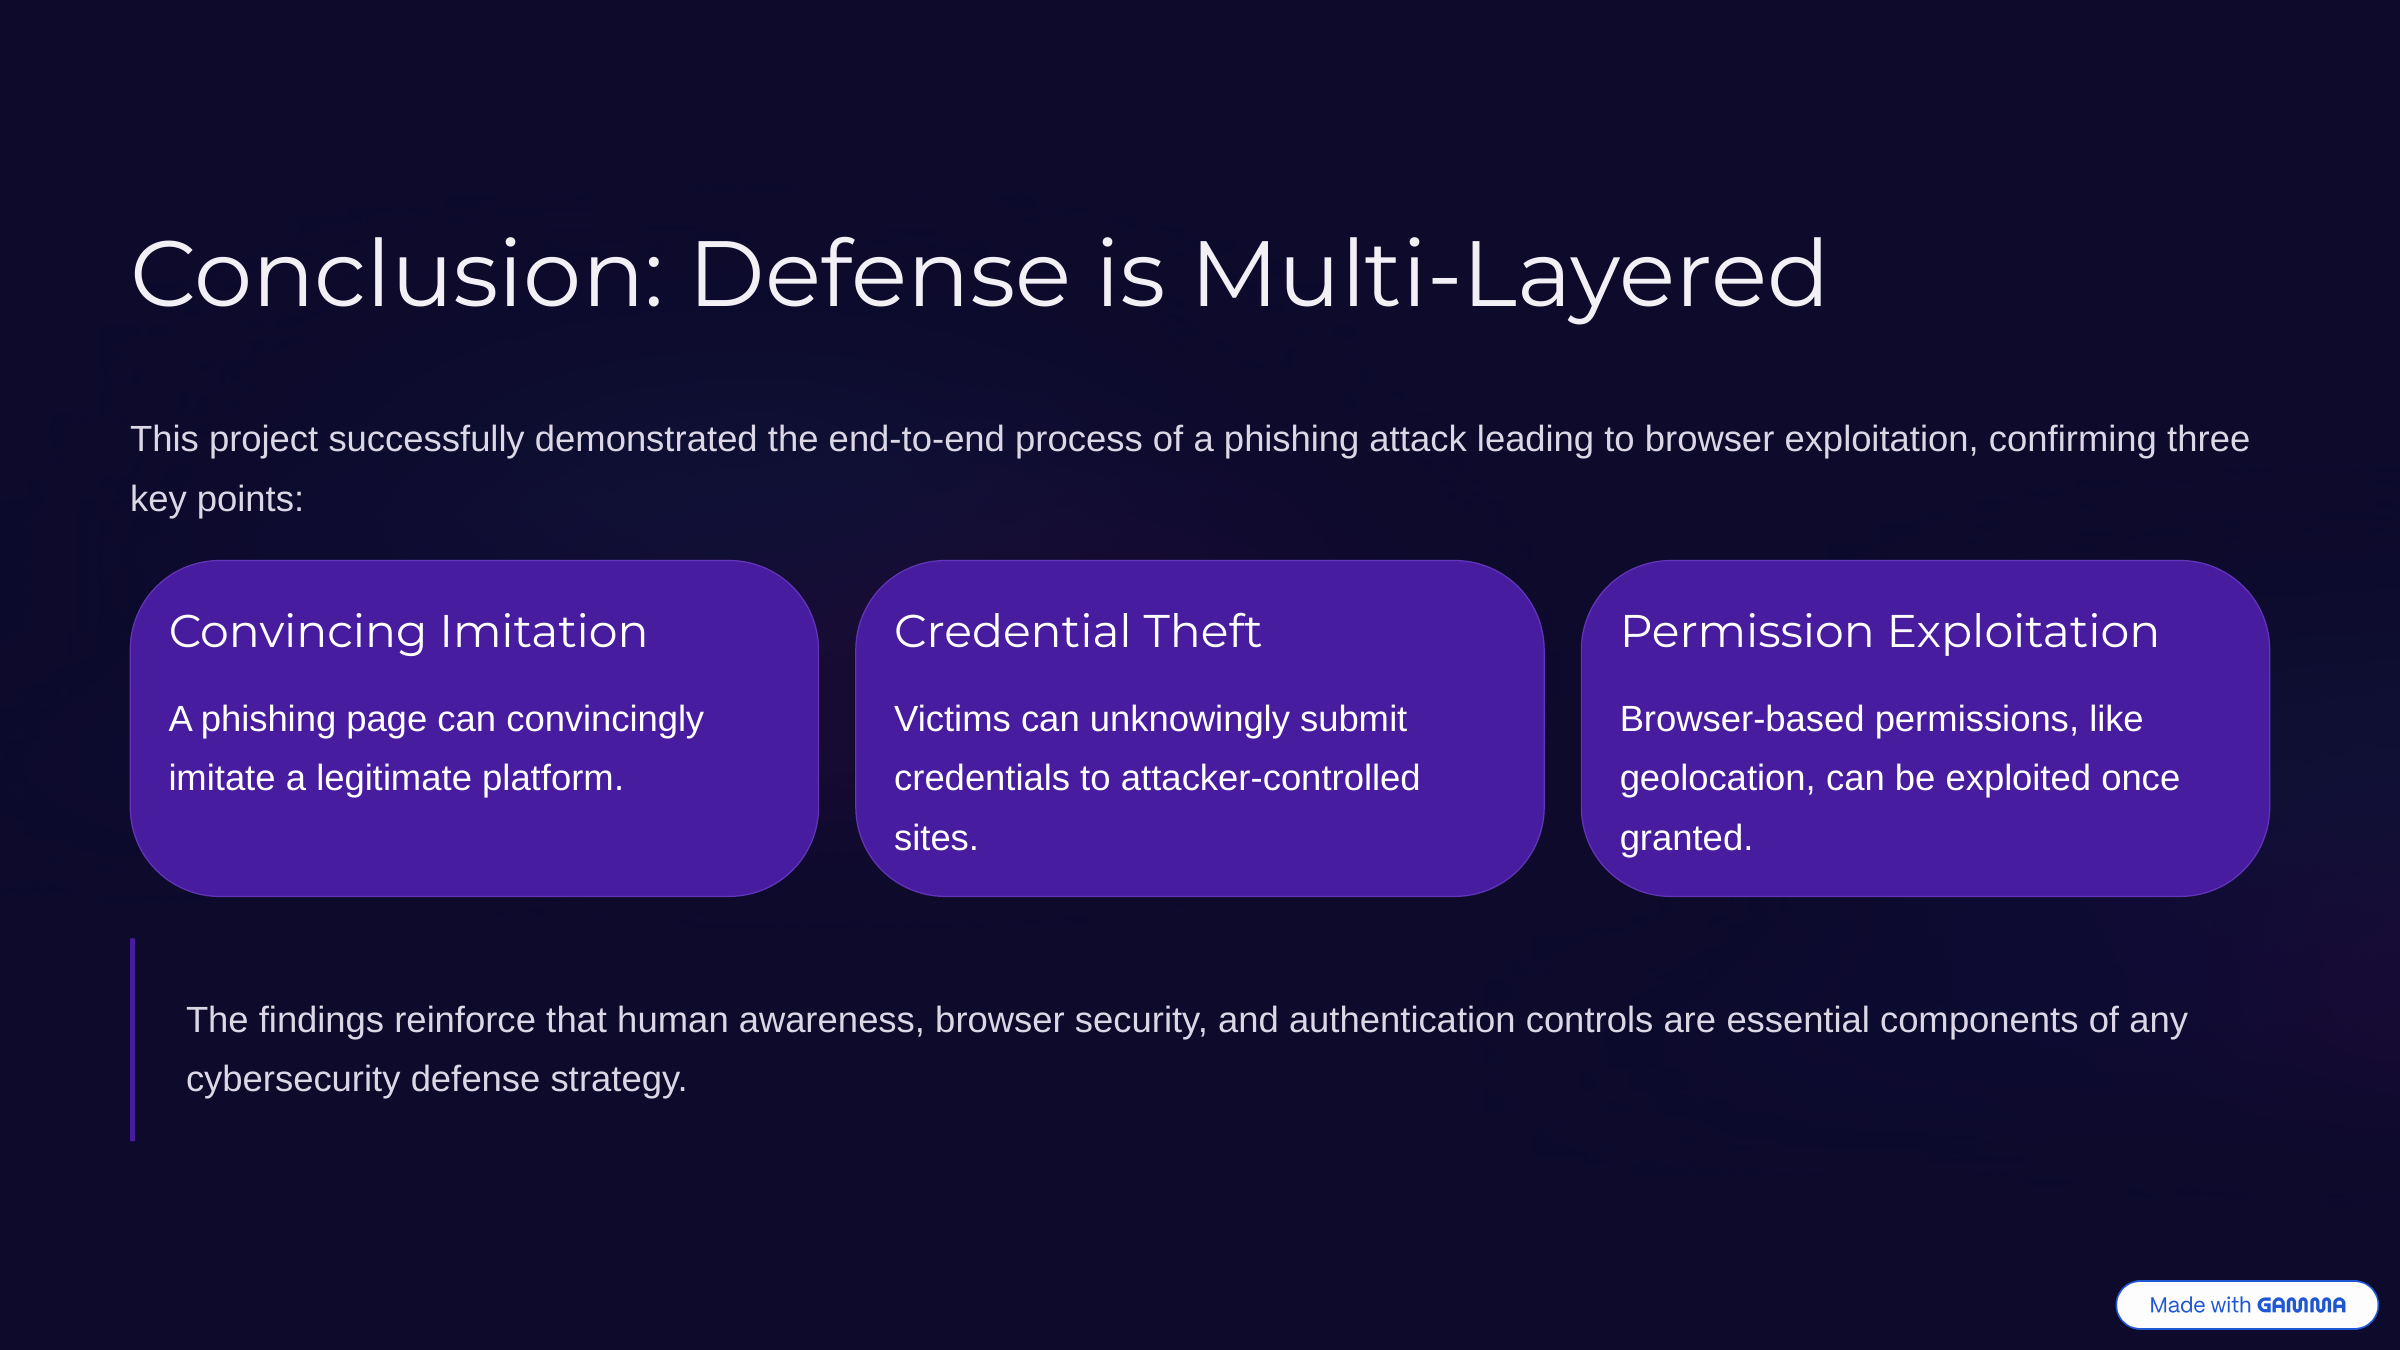

Conclusion: Defense is Multi-Layered
This project successfully demonstrated the end-to-end process of a phishing attack leading to browser exploitation, confirming three key points:

Convincing Imitation
Credential Theft
Permission Exploitation
A phishing page can convincingly imitate a legitimate platform.
Victims can unknowingly submit credentials to attacker-controlled sites.
Browser-based permissions, like geolocation, can be exploited once granted.

The findings reinforce that human awareness, browser security, and authentication controls are essential components of any cybersecurity defense strategy.